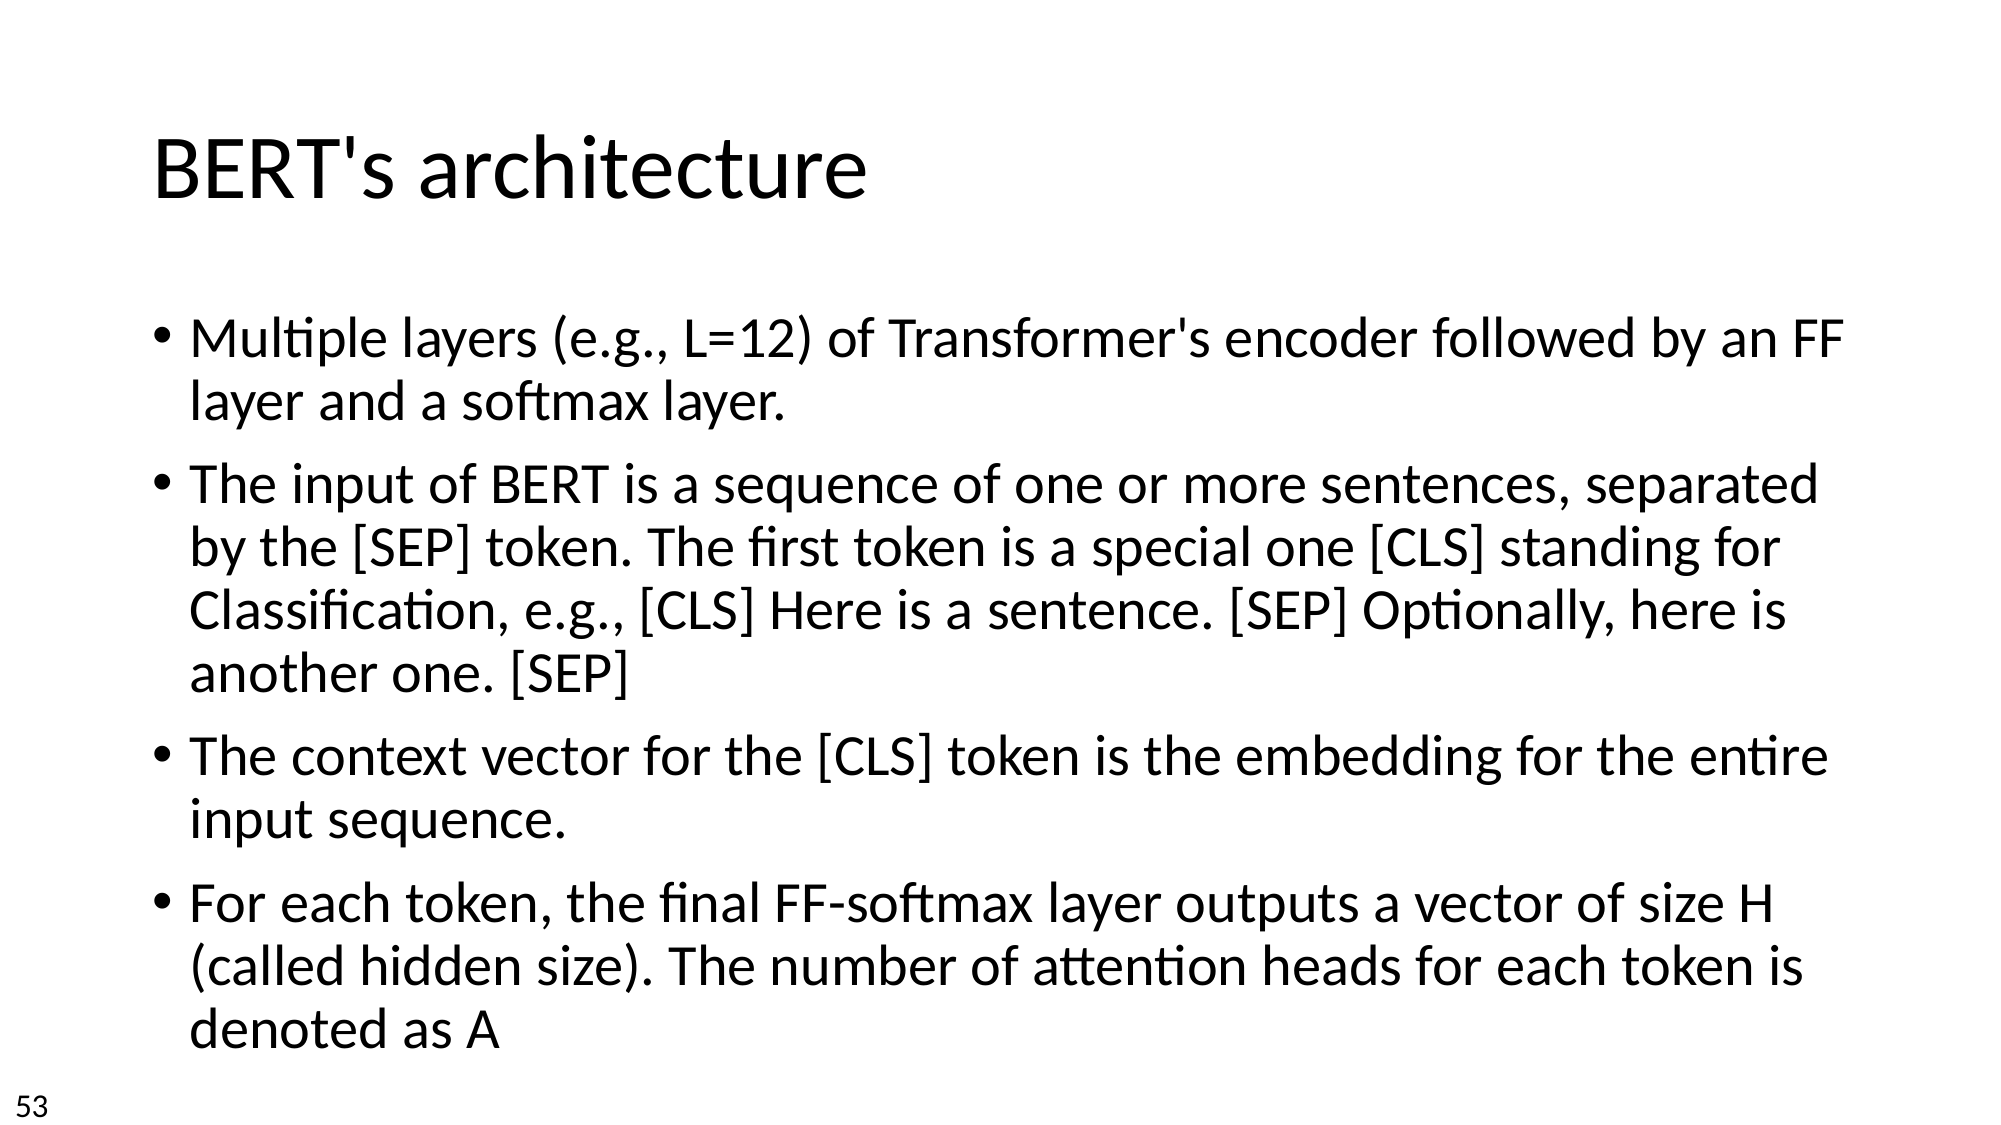

# BERT's architecture
Multiple layers (e.g., L=12) of Transformer's encoder followed by an FF layer and a softmax layer.
The input of BERT is a sequence of one or more sentences, separated by the [SEP] token. The first token is a special one [CLS] standing for Classification, e.g., [CLS] Here is a sentence. [SEP] Optionally, here is another one. [SEP]
The context vector for the [CLS] token is the embedding for the entire input sequence.
For each token, the final FF-softmax layer outputs a vector of size H (called hidden size). The number of attention heads for each token is denoted as A